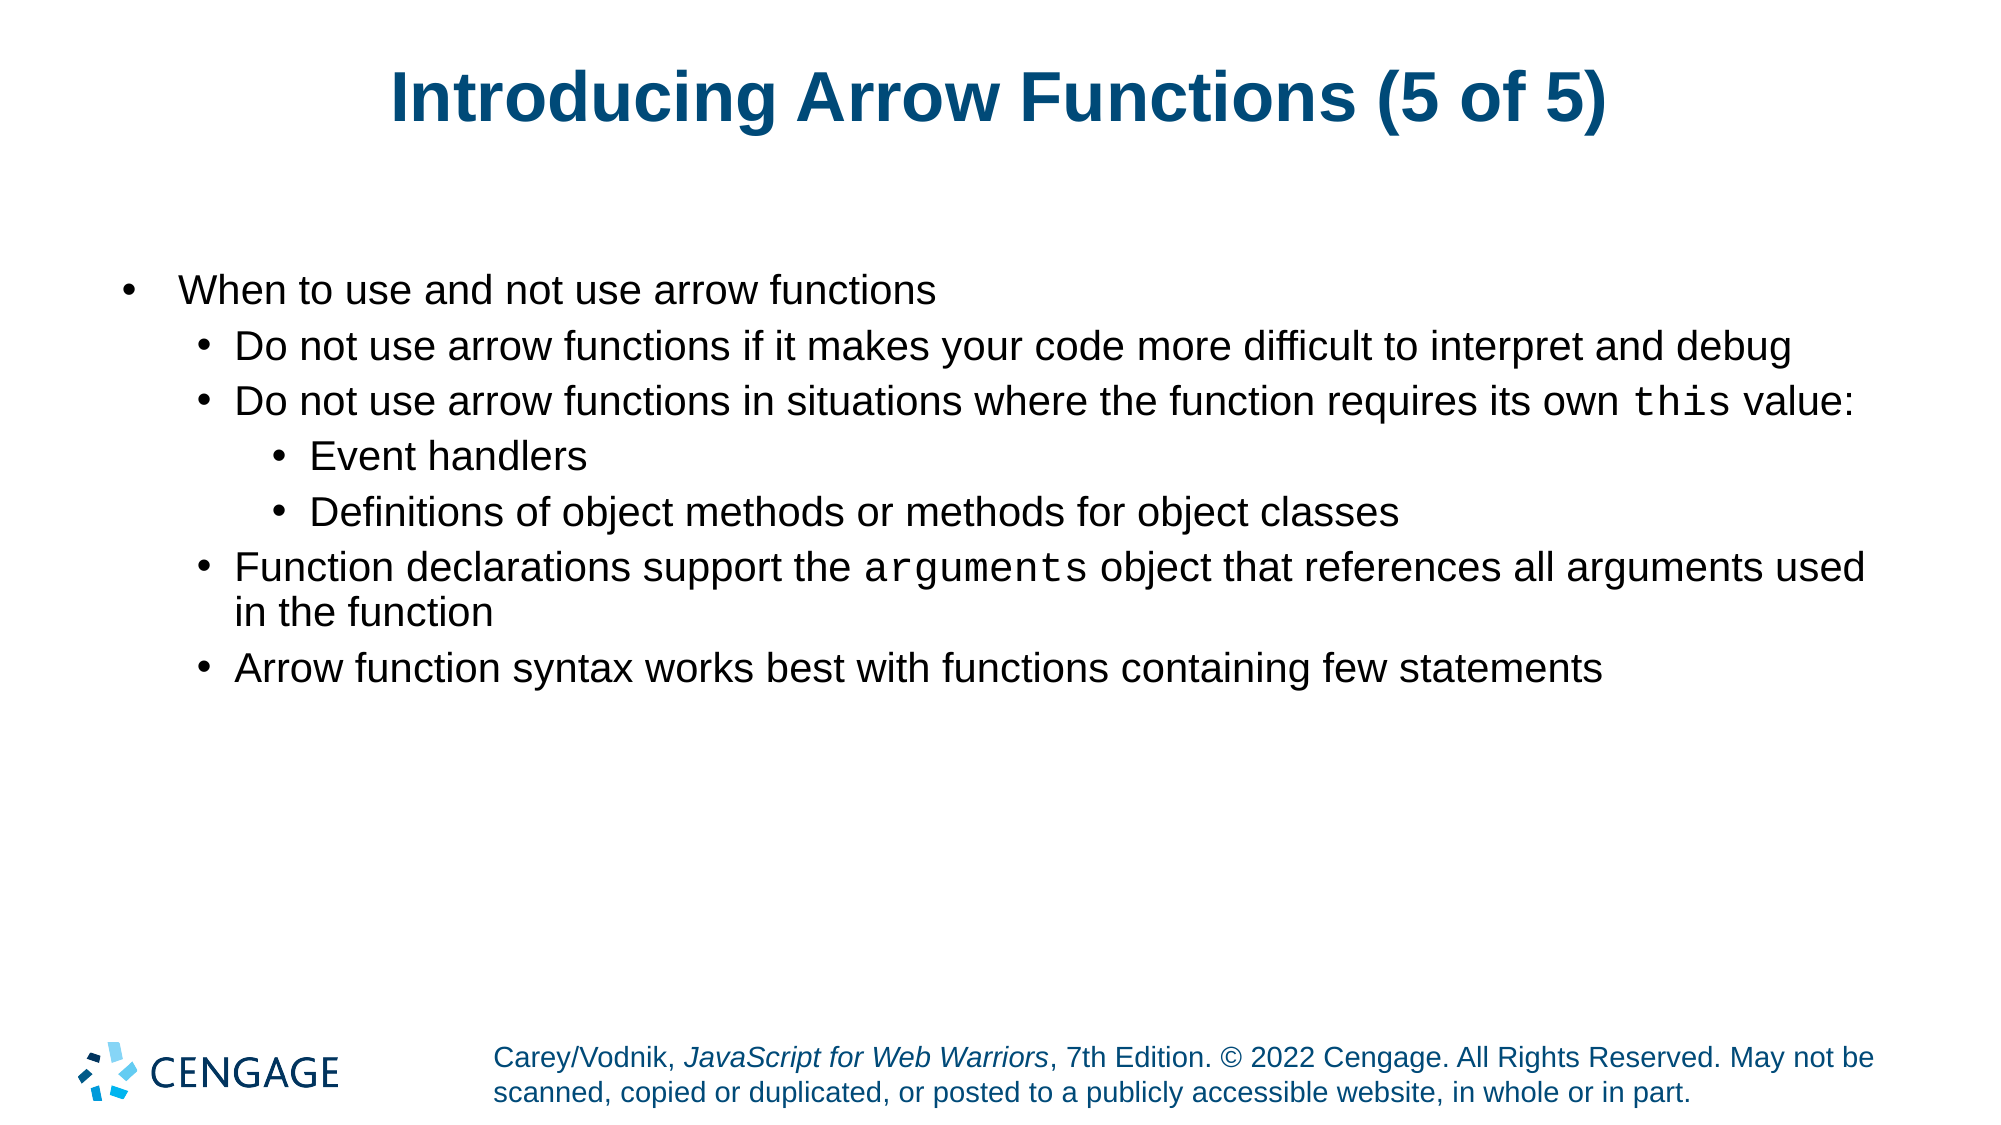

# Introducing Arrow Functions (5 of 5)
When to use and not use arrow functions
Do not use arrow functions if it makes your code more difficult to interpret and debug
Do not use arrow functions in situations where the function requires its own this value:
Event handlers
Definitions of object methods or methods for object classes
Function declarations support the arguments object that references all arguments used in the function
Arrow function syntax works best with functions containing few statements